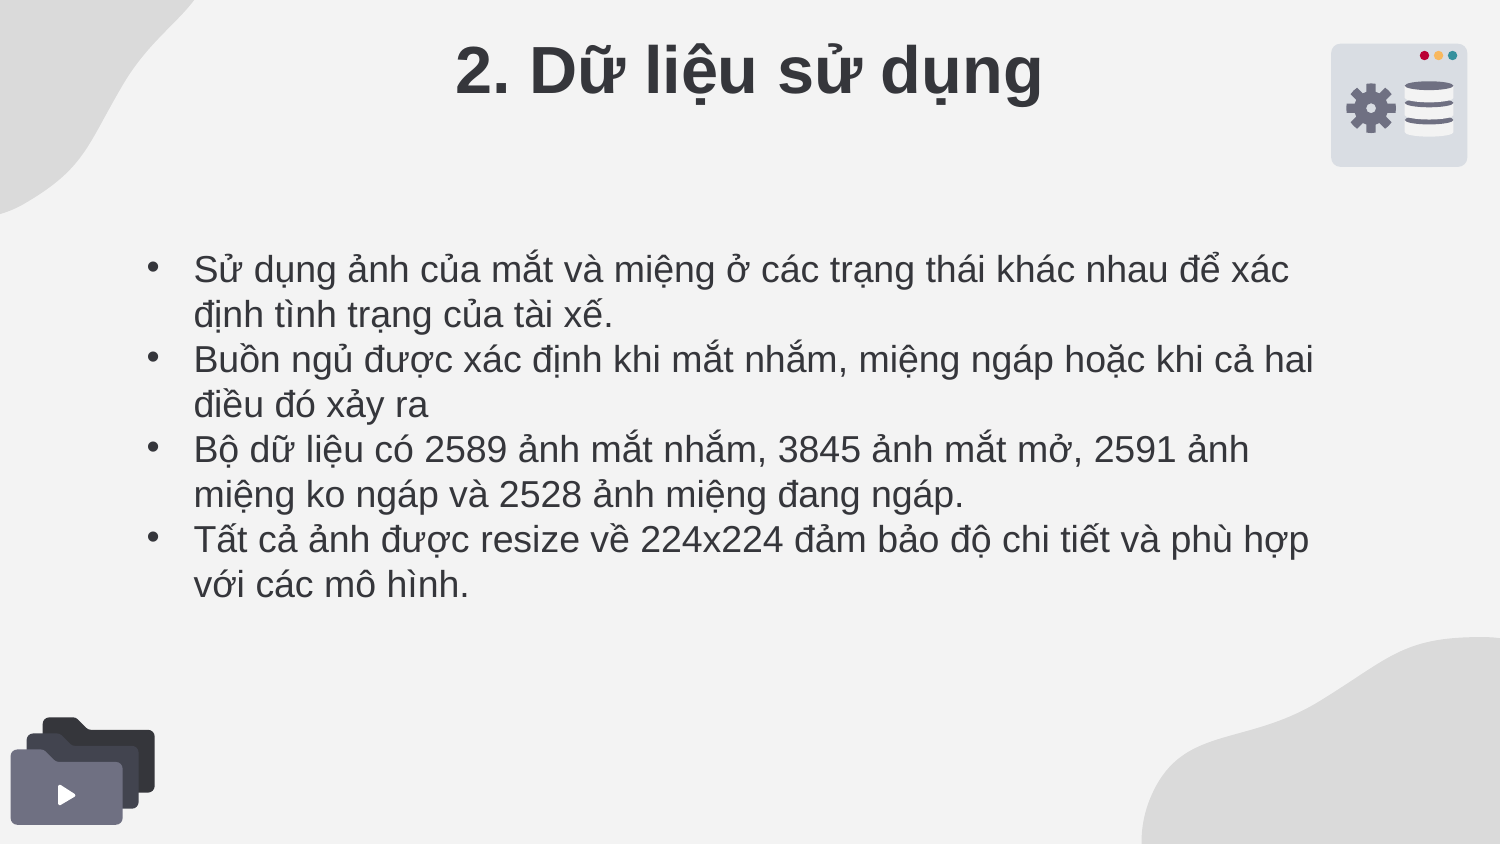

2. Dữ liệu sử dụng
Sử dụng ảnh của mắt và miệng ở các trạng thái khác nhau để xác định tình trạng của tài xế.
Buồn ngủ được xác định khi mắt nhắm, miệng ngáp hoặc khi cả hai điều đó xảy ra
Bộ dữ liệu có 2589 ảnh mắt nhắm, 3845 ảnh mắt mở, 2591 ảnh miệng ko ngáp và 2528 ảnh miệng đang ngáp.
Tất cả ảnh được resize về 224x224 đảm bảo độ chi tiết và phù hợp với các mô hình.